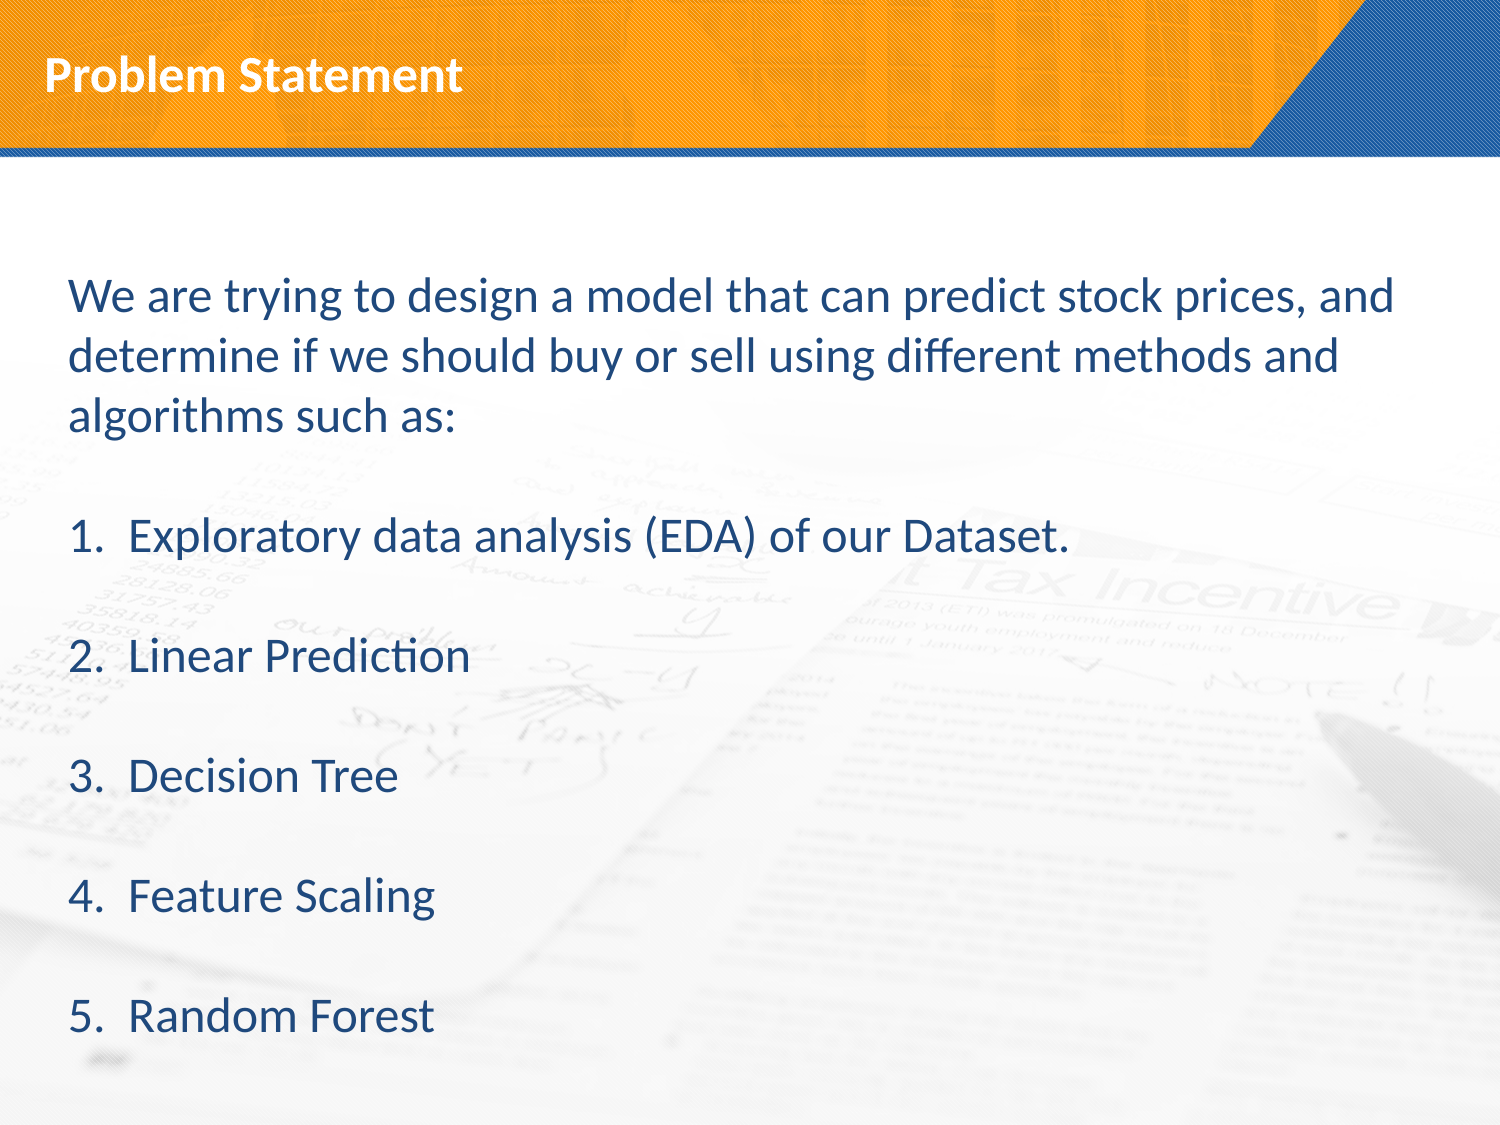

# Problem Statement
We are trying to design a model that can predict stock prices, and determine if we should buy or sell using different methods and algorithms such as:

1.  Exploratory data analysis (EDA) of our Dataset.

2.  Linear Prediction

3.  Decision Tree

4.  Feature Scaling

5.  Random Forest